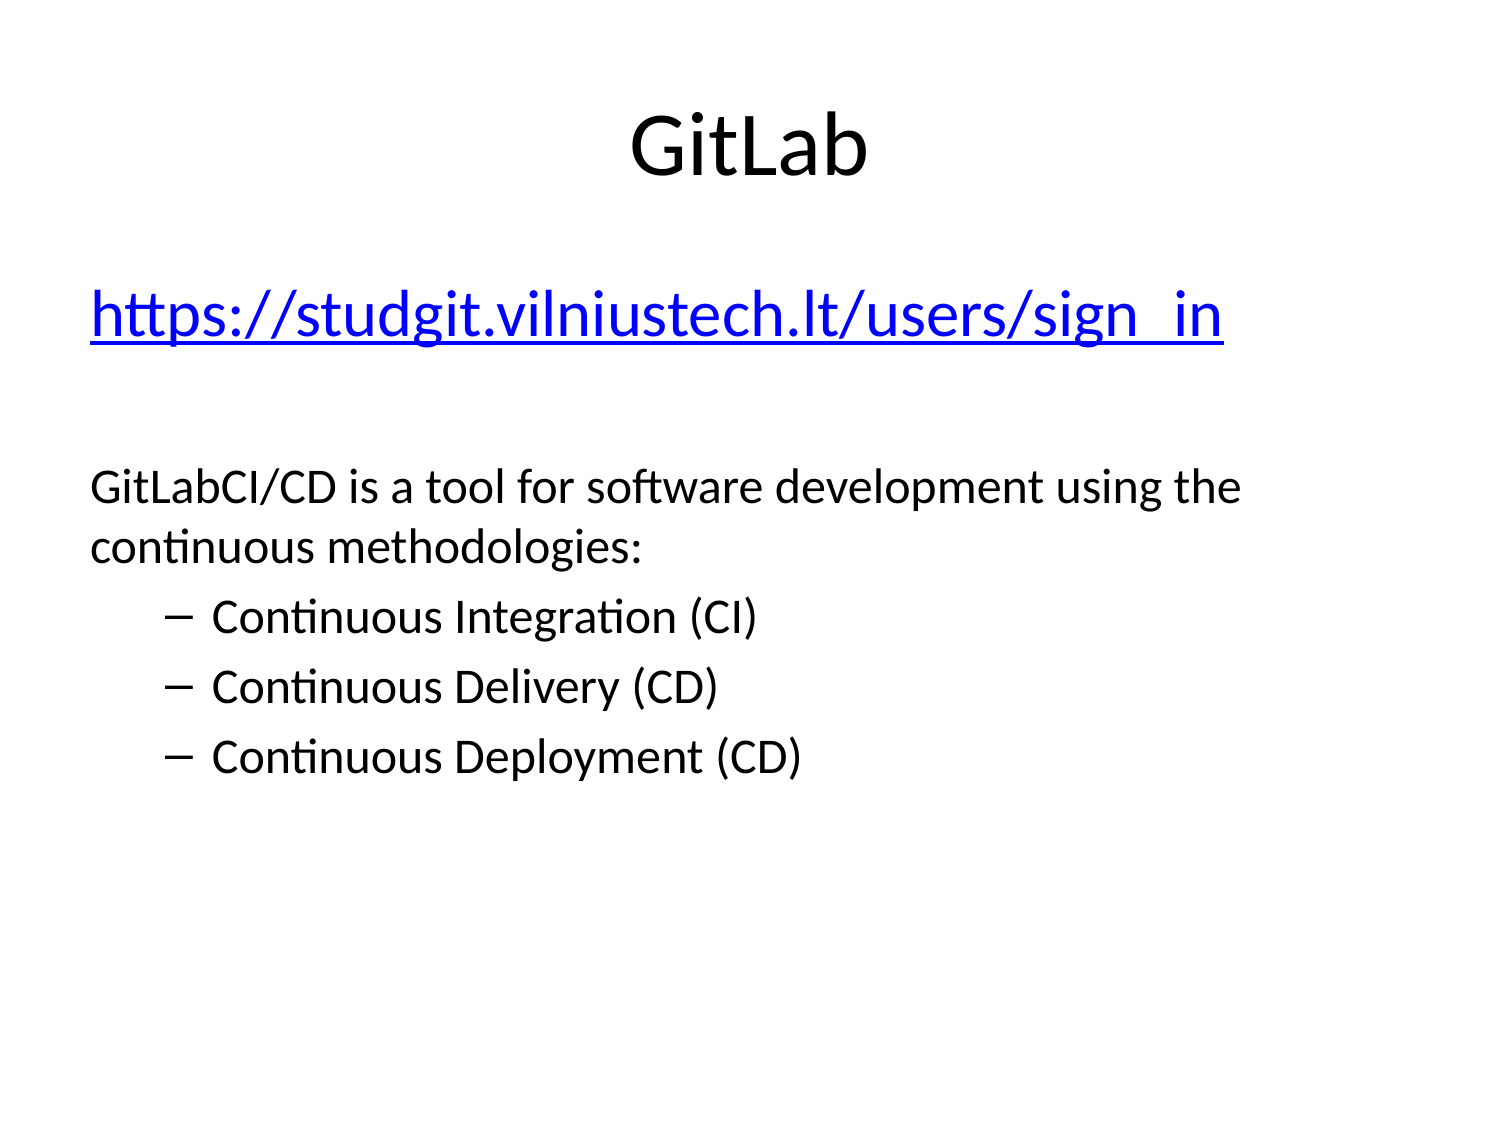

# GitLab
https://studgit.vilniustech.lt/users/sign_in

GitLabCI/CD is a tool for software development using the continuous methodologies:
Continuous Integration (CI)
Continuous Delivery (CD)
Continuous Deployment (CD)